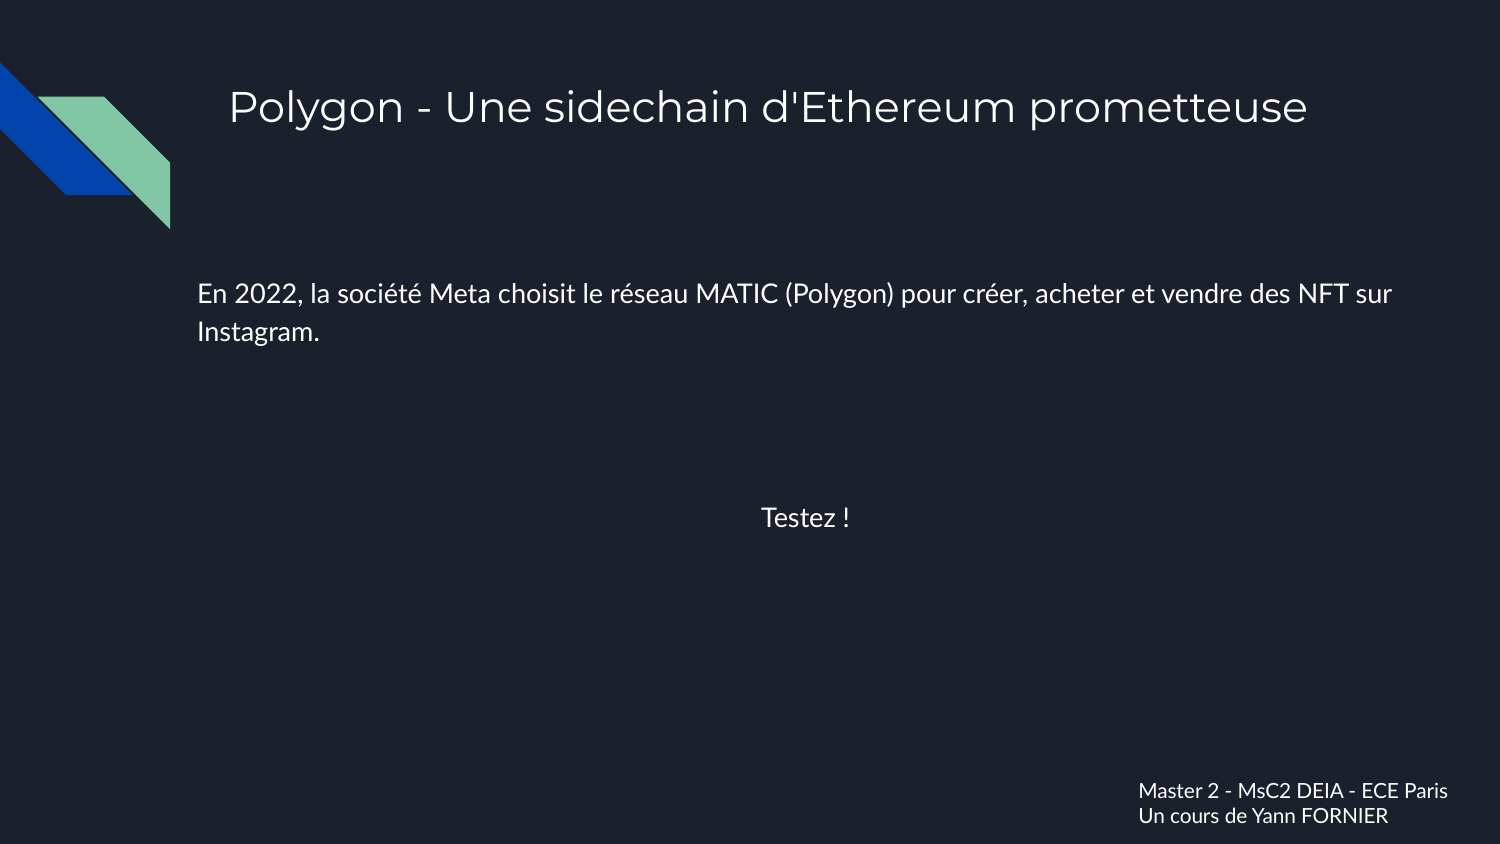

# Polygon - Une sidechain d'Ethereum prometteuse
En 2022, la société Meta choisit le réseau MATIC (Polygon) pour créer, acheter et vendre des NFT sur Instagram.

Testez !
Master 2 - MsC2 DEIA - ECE Paris
Un cours de Yann FORNIER